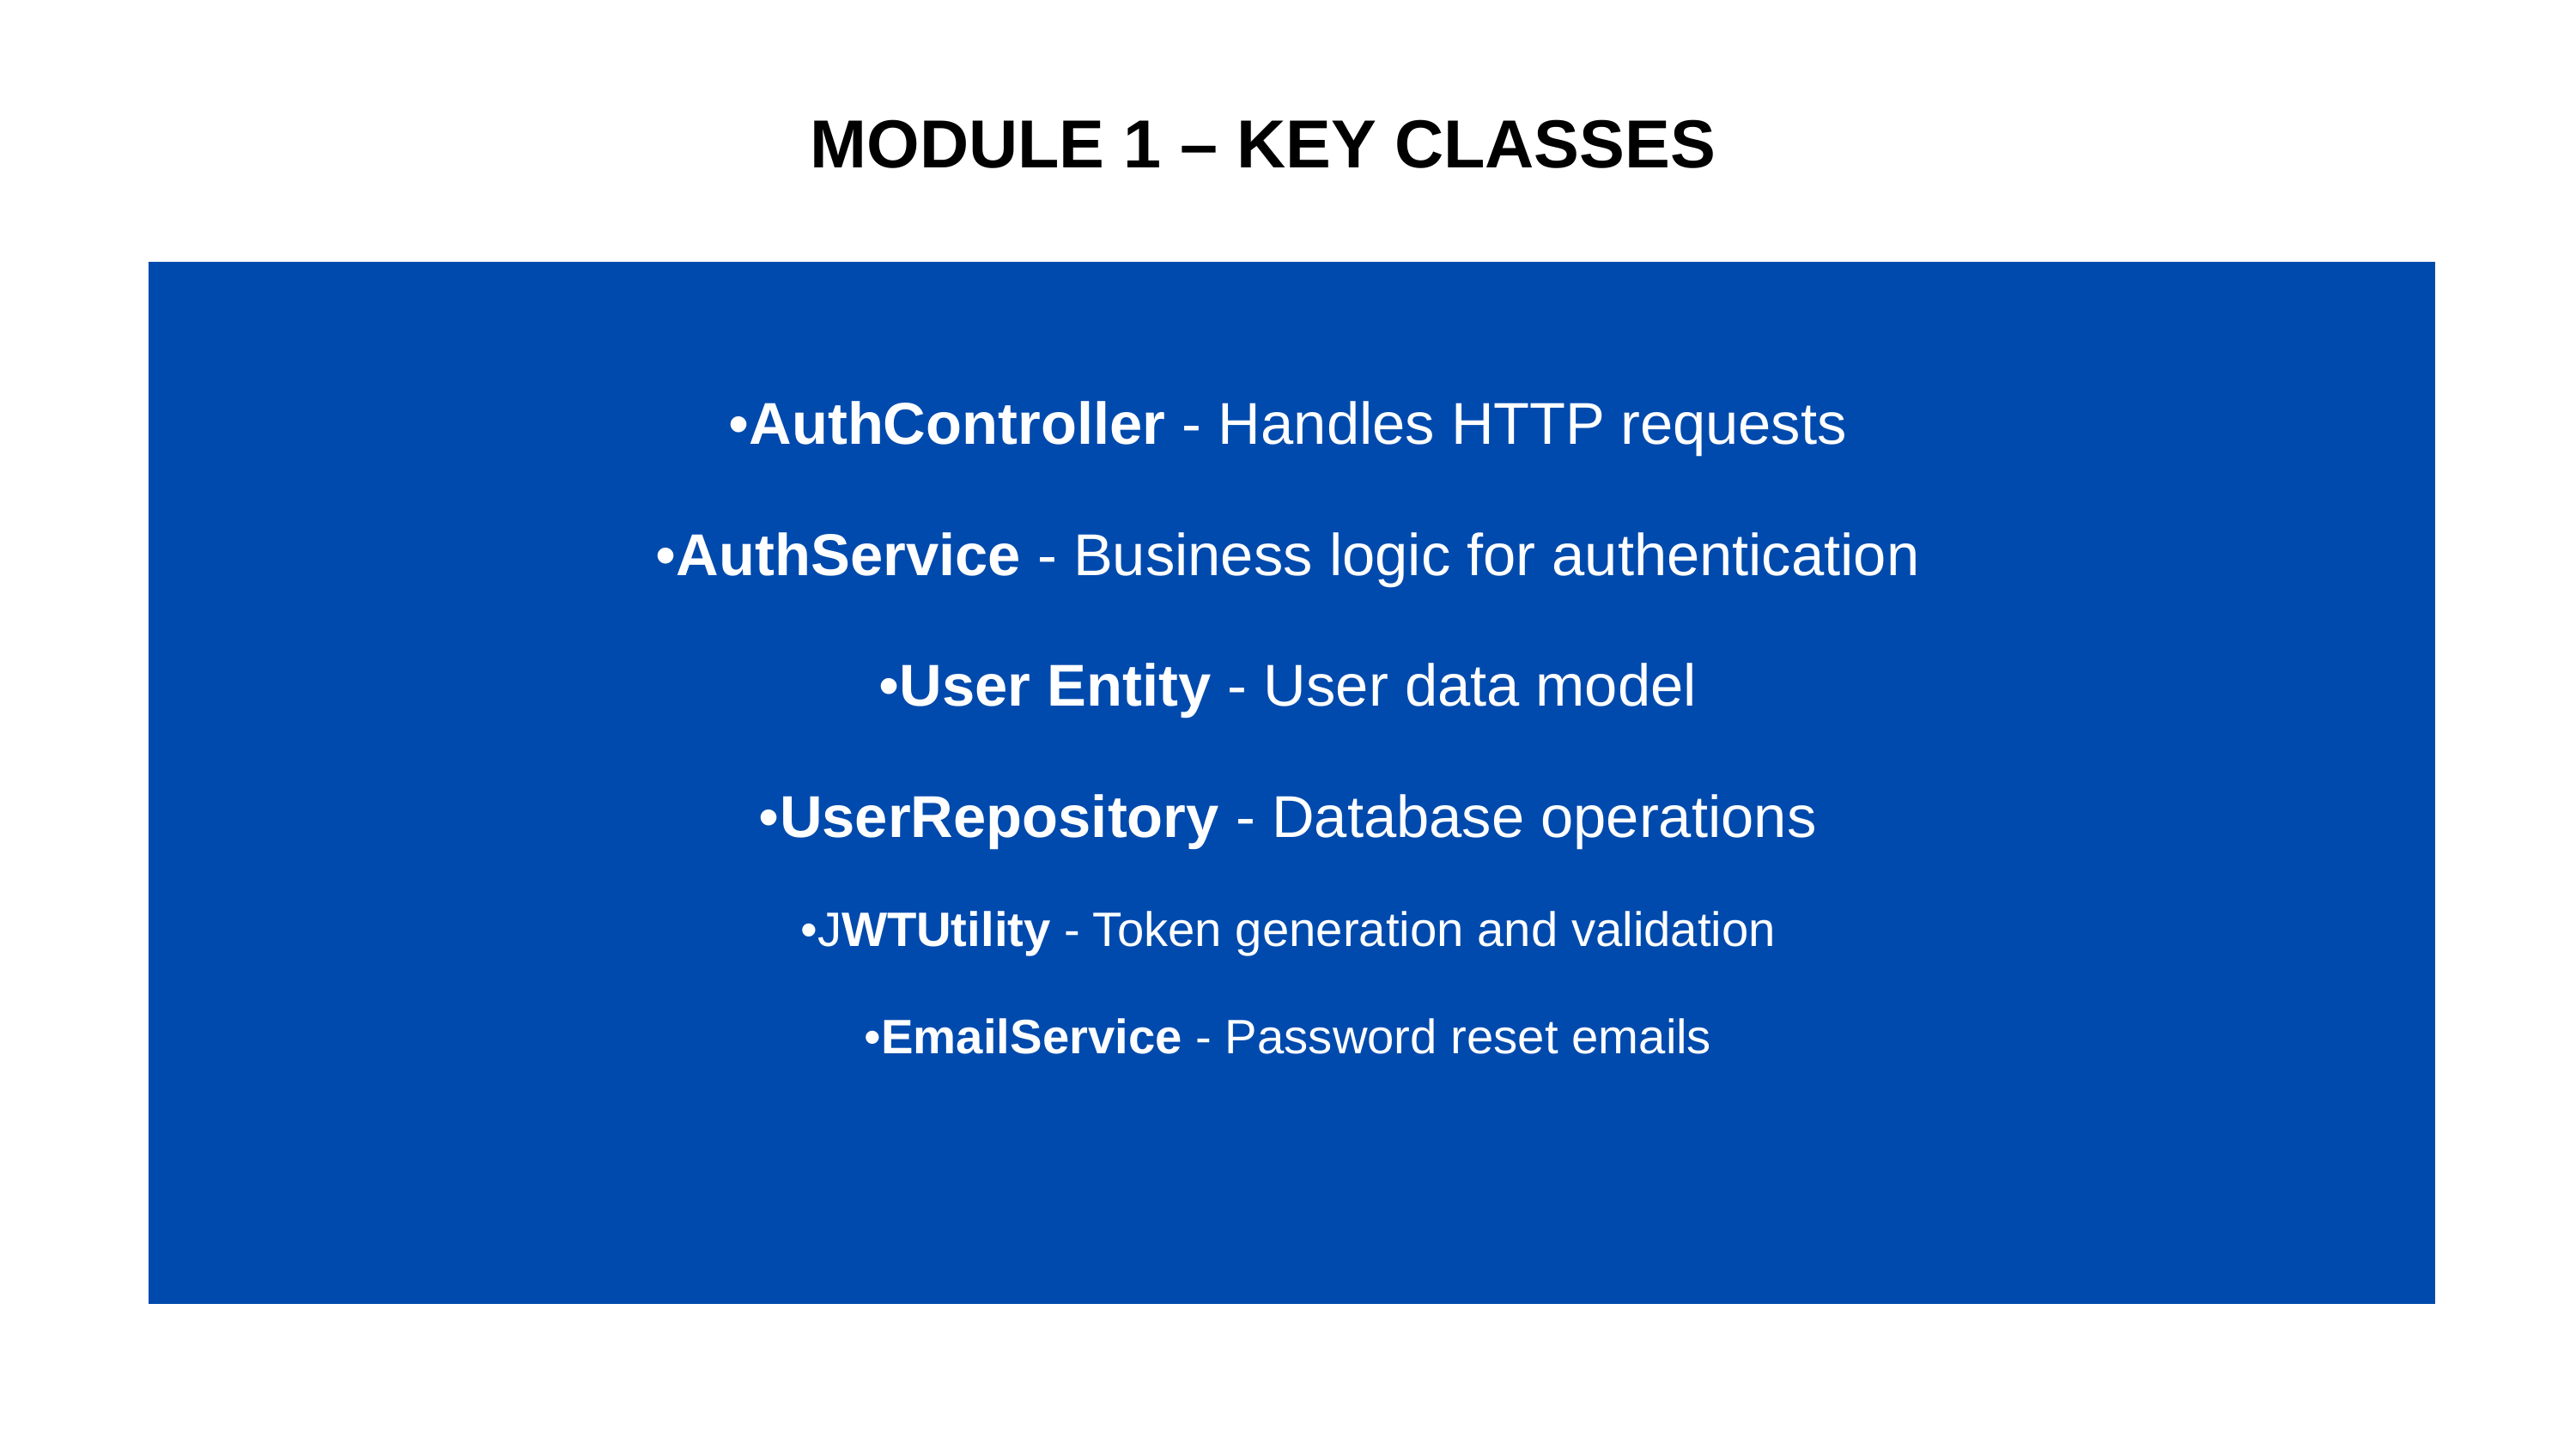

•AuthController - Handles HTTP requests
•AuthService - Business logic for authentication
•User Entity - User data model
•UserRepository - Database operations
•JWTUtility - Token generation and validation
•EmailService - Password reset emails

MODULE 1 – KEY CLASSES